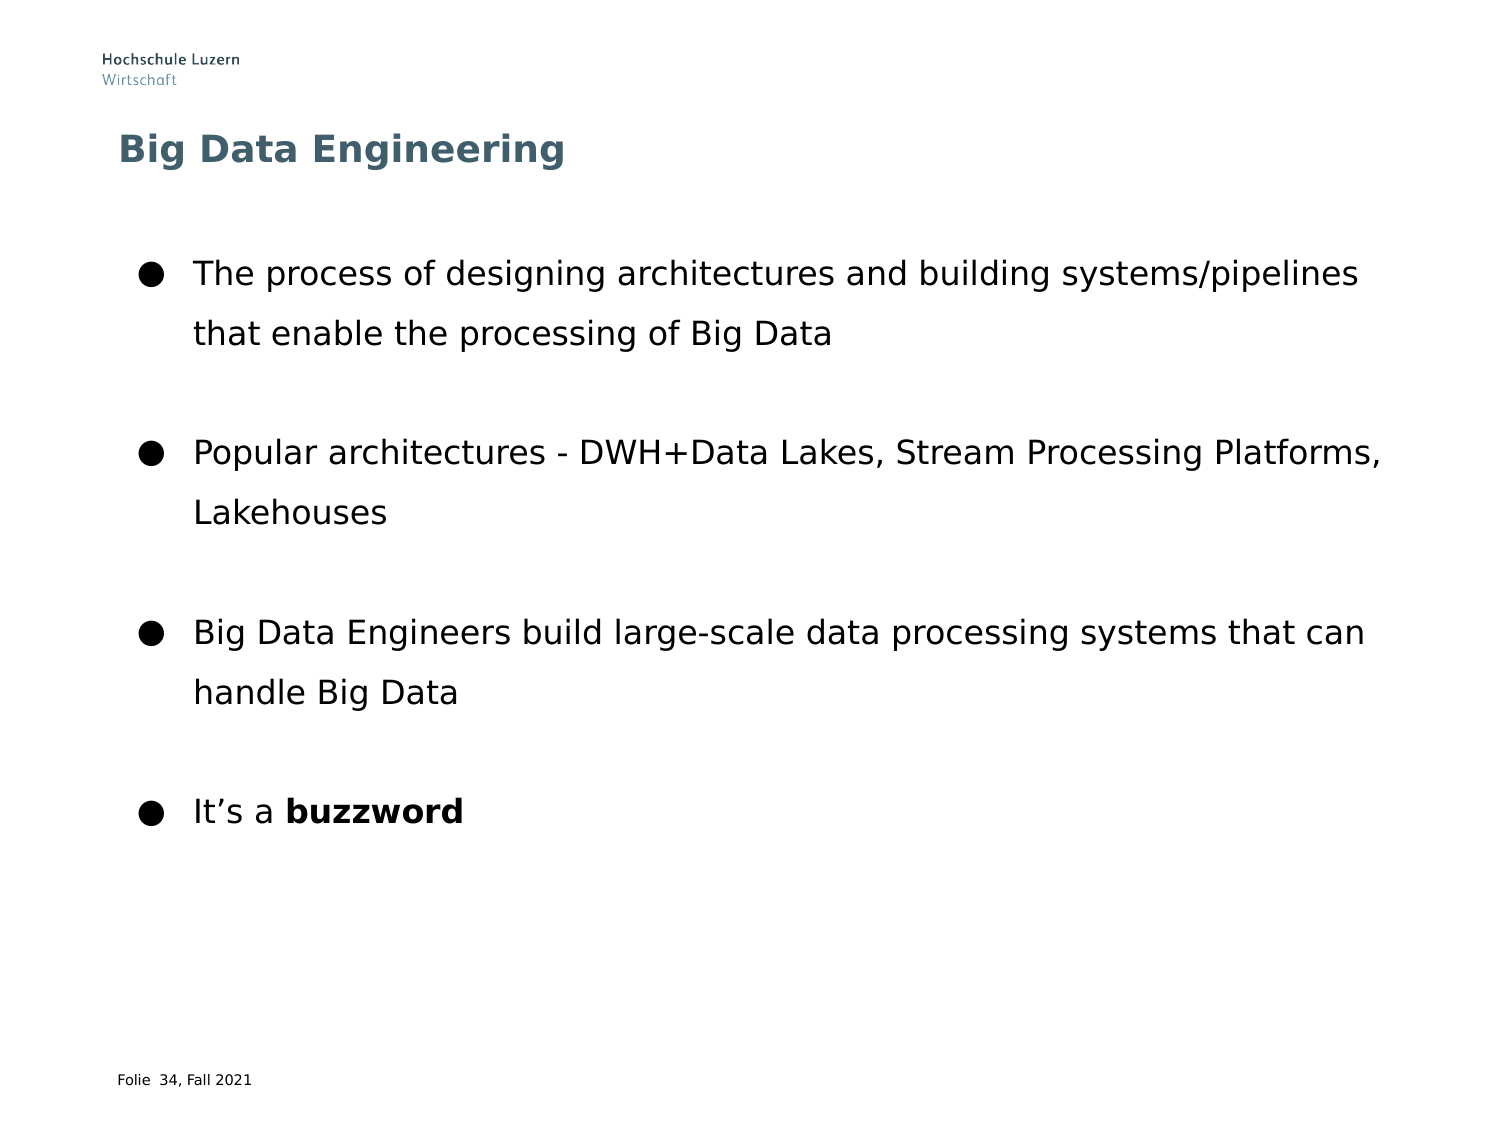

# Big Data Engineering
The process of designing architectures and building systems/pipelines that enable the processing of Big Data

Popular architectures - DWH+Data Lakes, Stream Processing Platforms, Lakehouses

Big Data Engineers build large-scale data processing systems that can handle Big Data

It’s a buzzword

34, Fall 2021